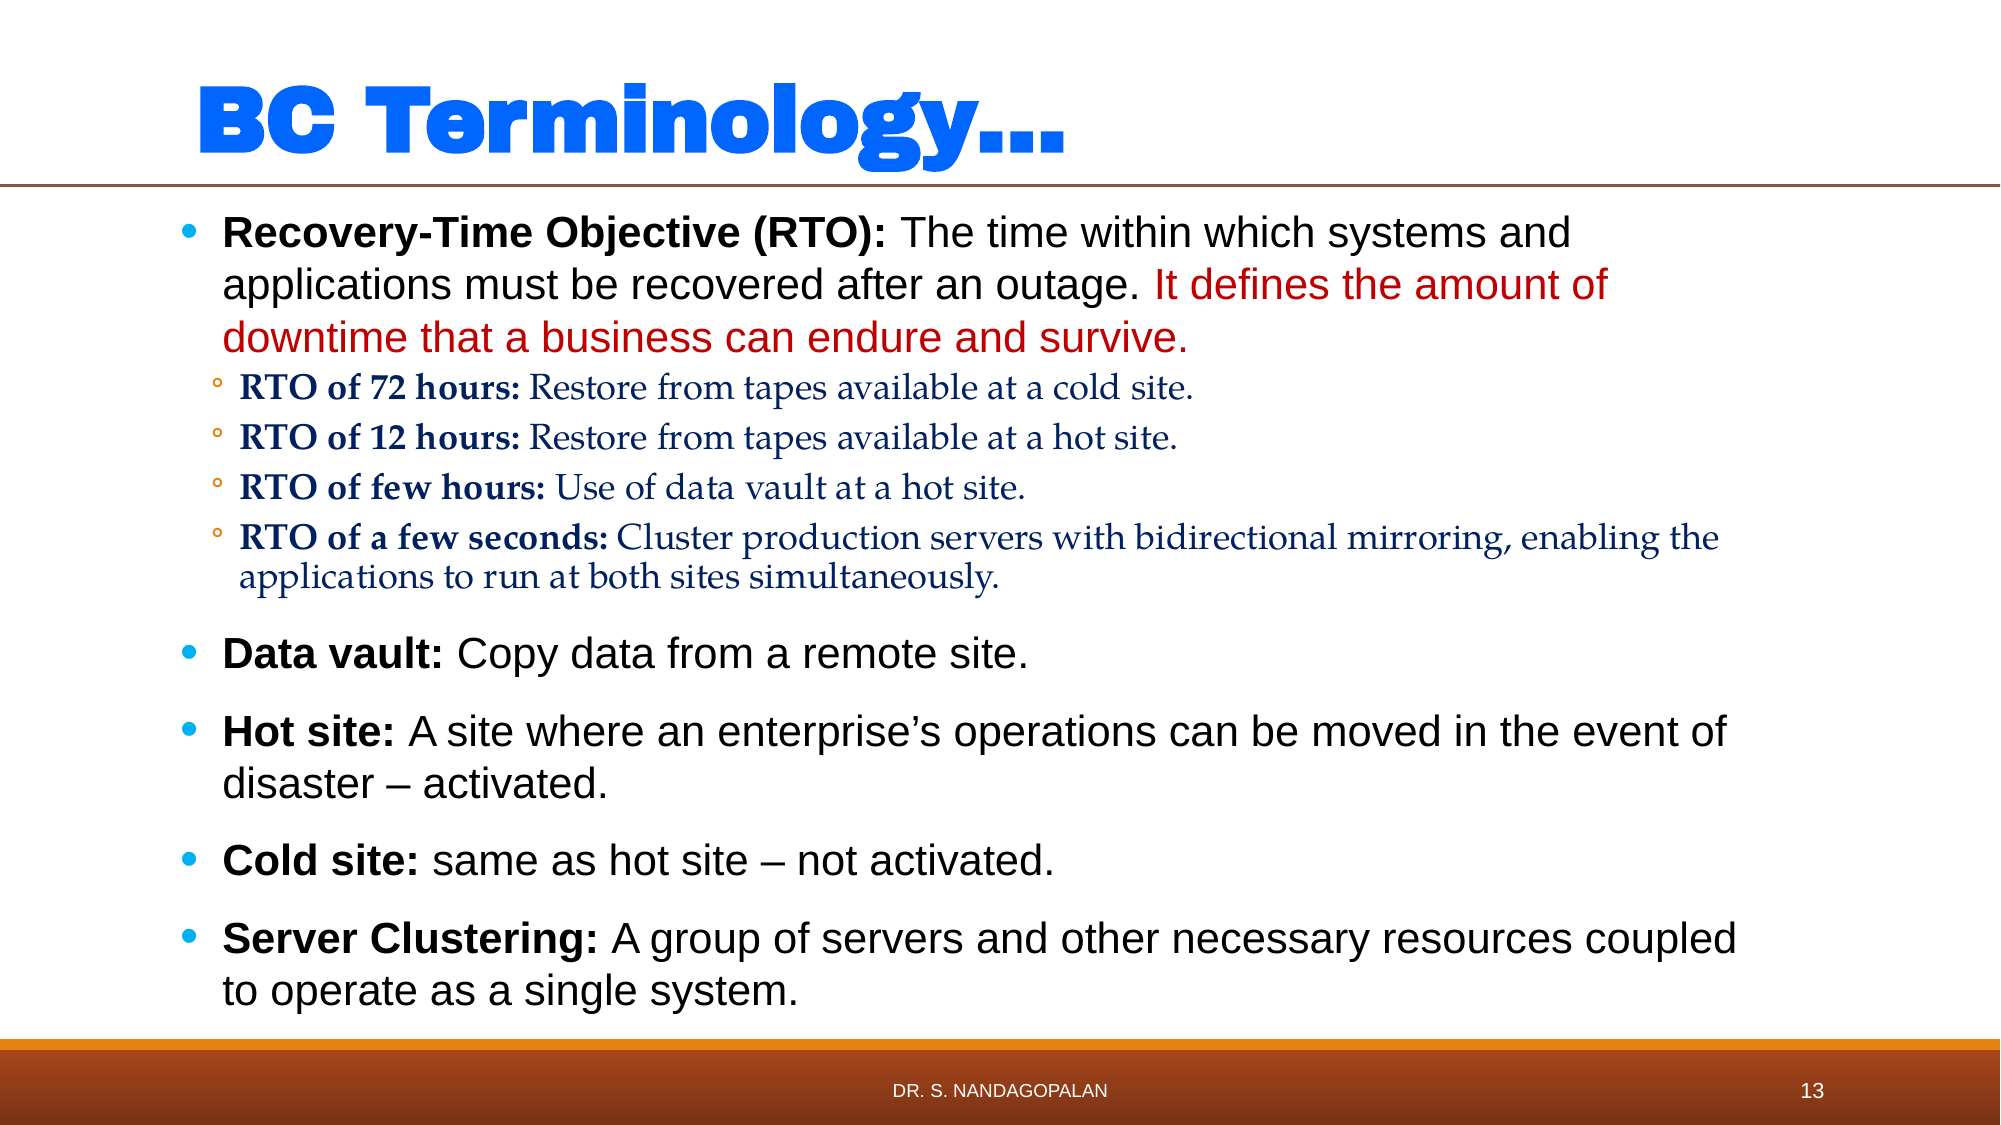

# BC Terminology…
Recovery-Time Objective (RTO): The time within which systems and applications must be recovered after an outage. It defines the amount of downtime that a business can endure and survive.
RTO of 72 hours: Restore from tapes available at a cold site.
RTO of 12 hours: Restore from tapes available at a hot site.
RTO of few hours: Use of data vault at a hot site.
RTO of a few seconds: Cluster production servers with bidirectional mirroring, enabling the applications to run at both sites simultaneously.
Data vault: Copy data from a remote site.
Hot site: A site where an enterprise’s operations can be moved in the event of disaster – activated.
Cold site: same as hot site – not activated.
Server Clustering: A group of servers and other necessary resources coupled to operate as a single system.

Dr. S. Nandagopalan
13